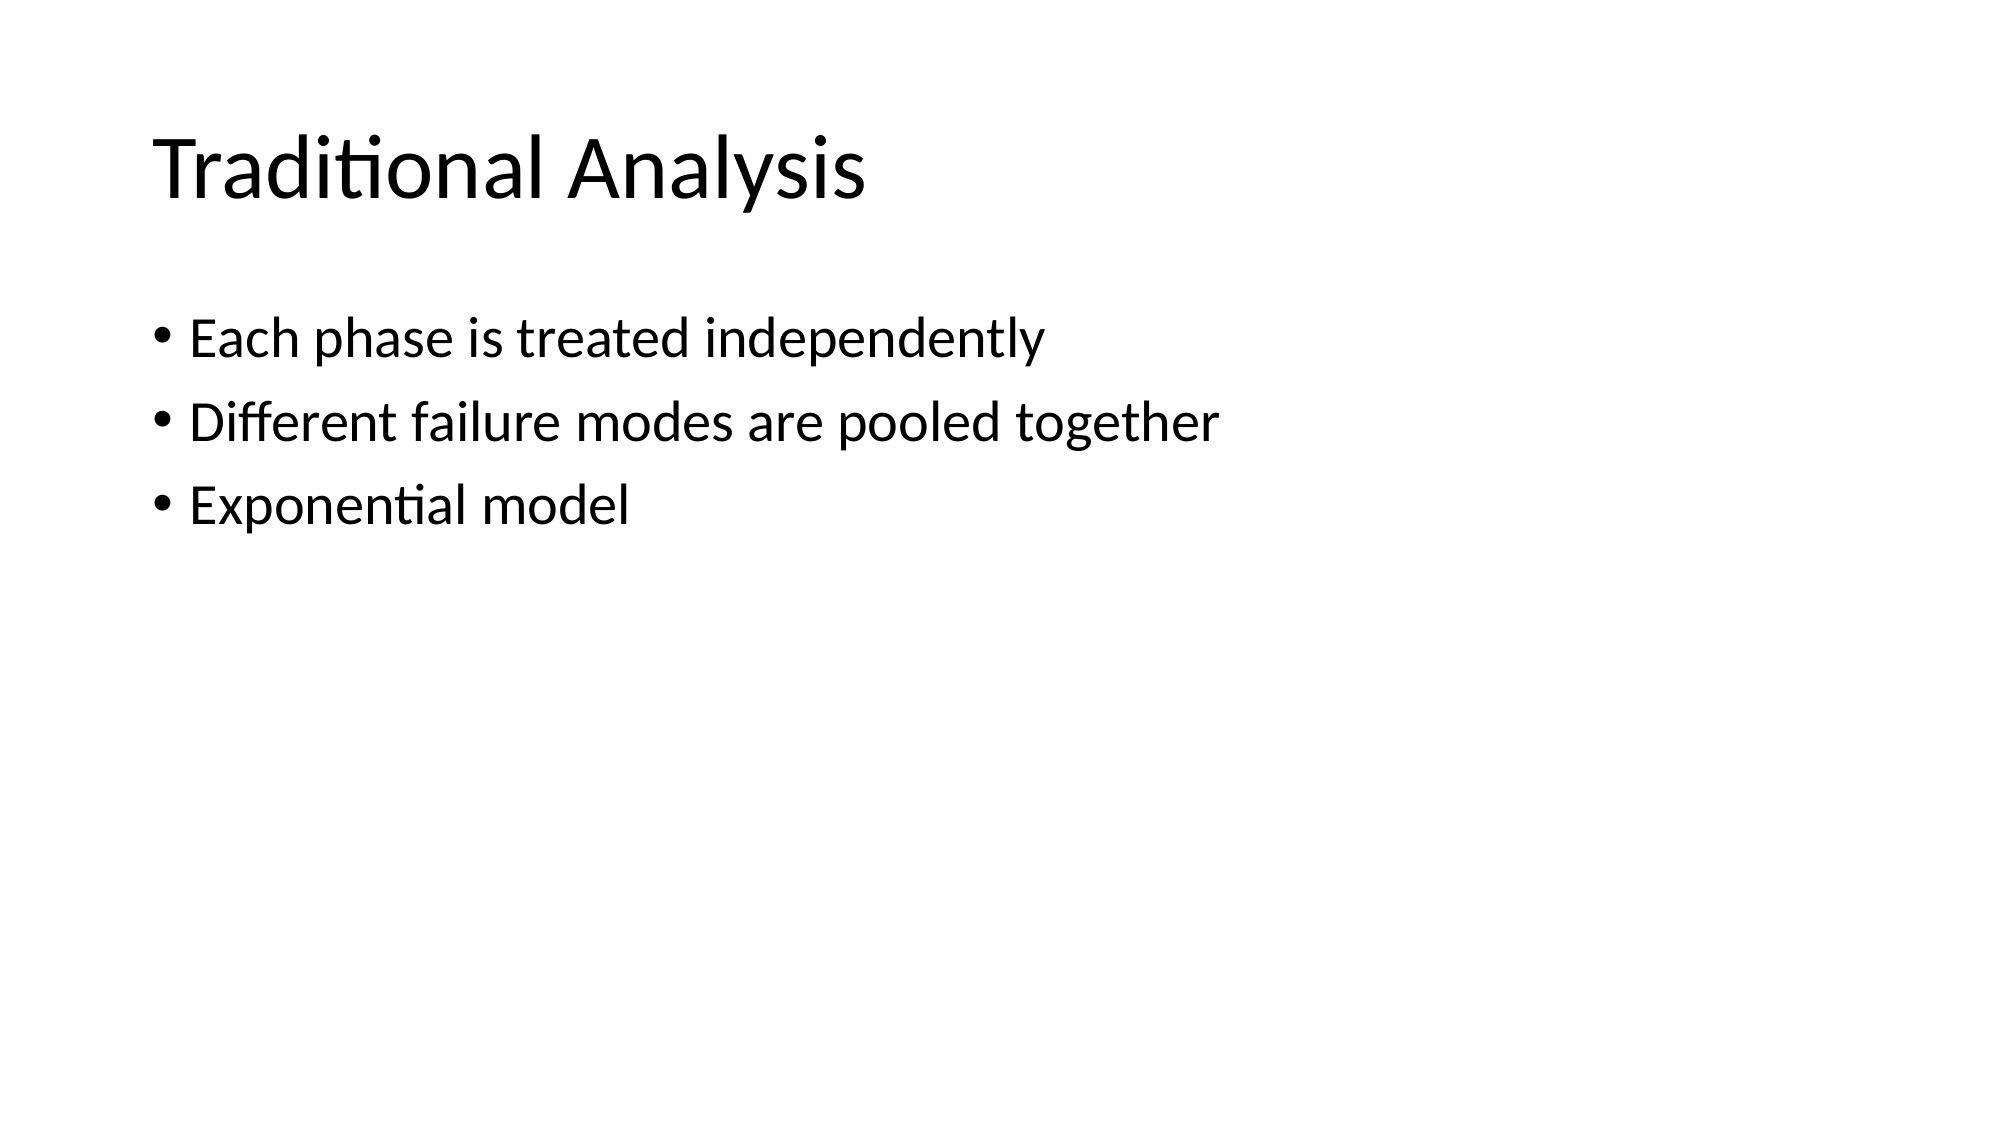

# Traditional Analysis
Each phase is treated independently
Different failure modes are pooled together
Exponential model